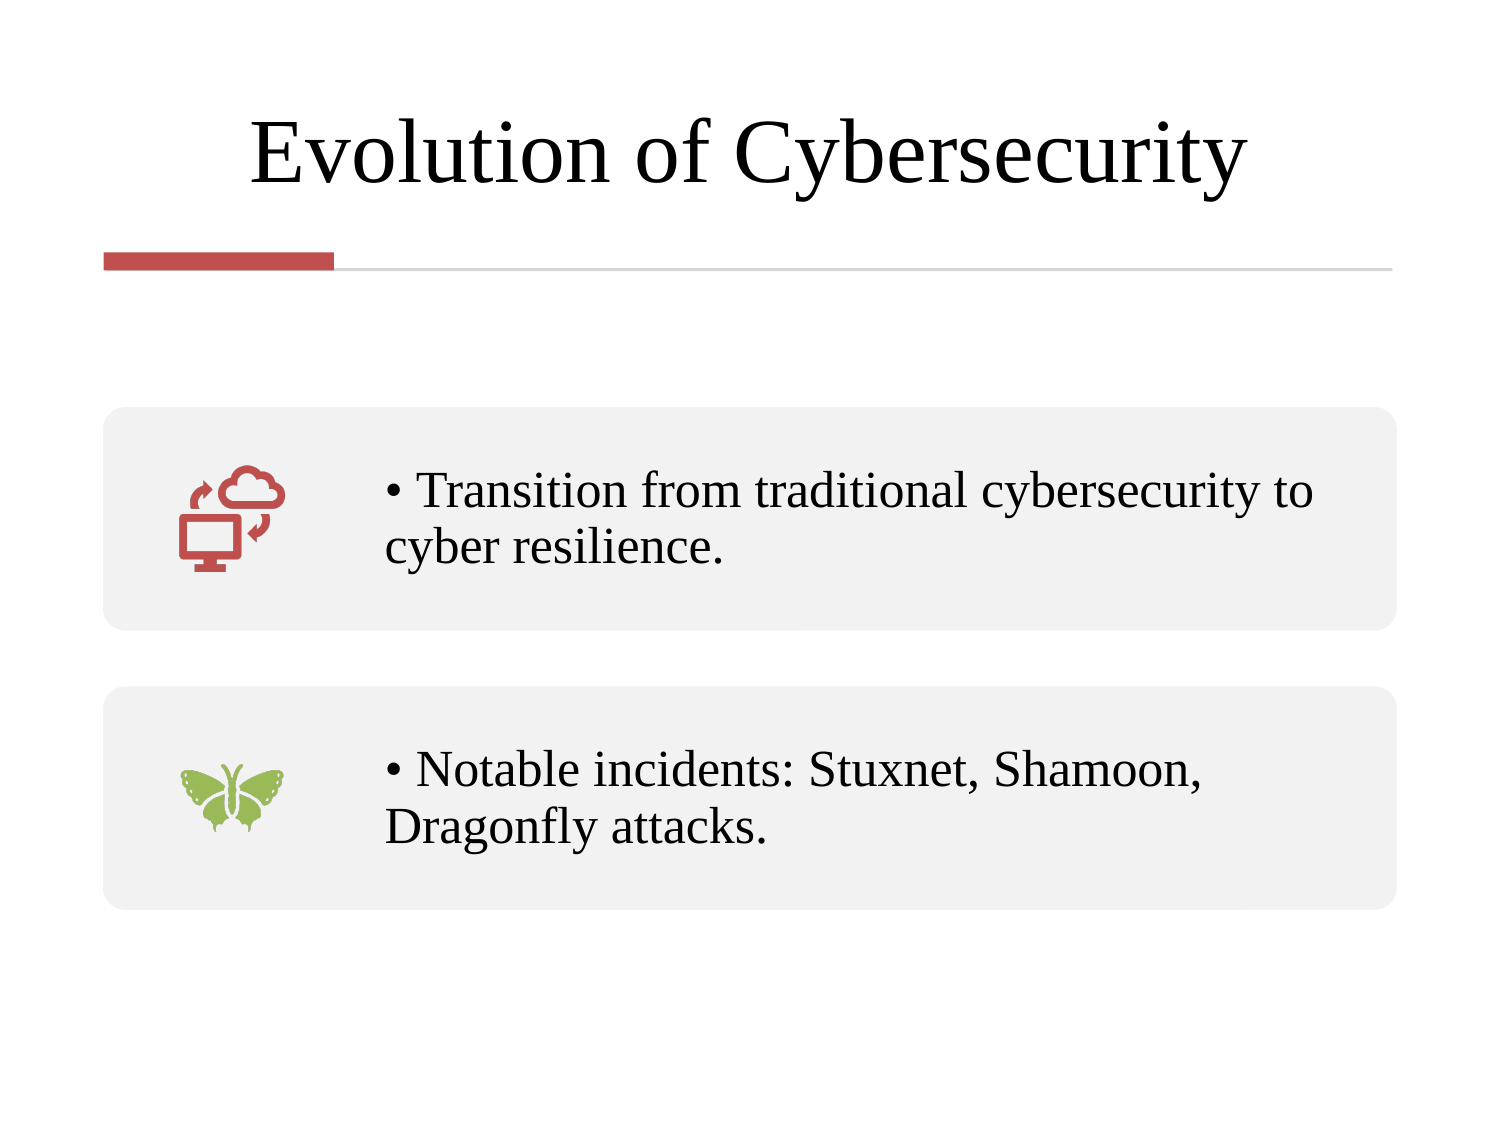

# Evolution of Cybersecurity

• Transition from traditional cybersecurity to cyber resilience.
• Notable incidents: Stuxnet, Shamoon, Dragonfly attacks.